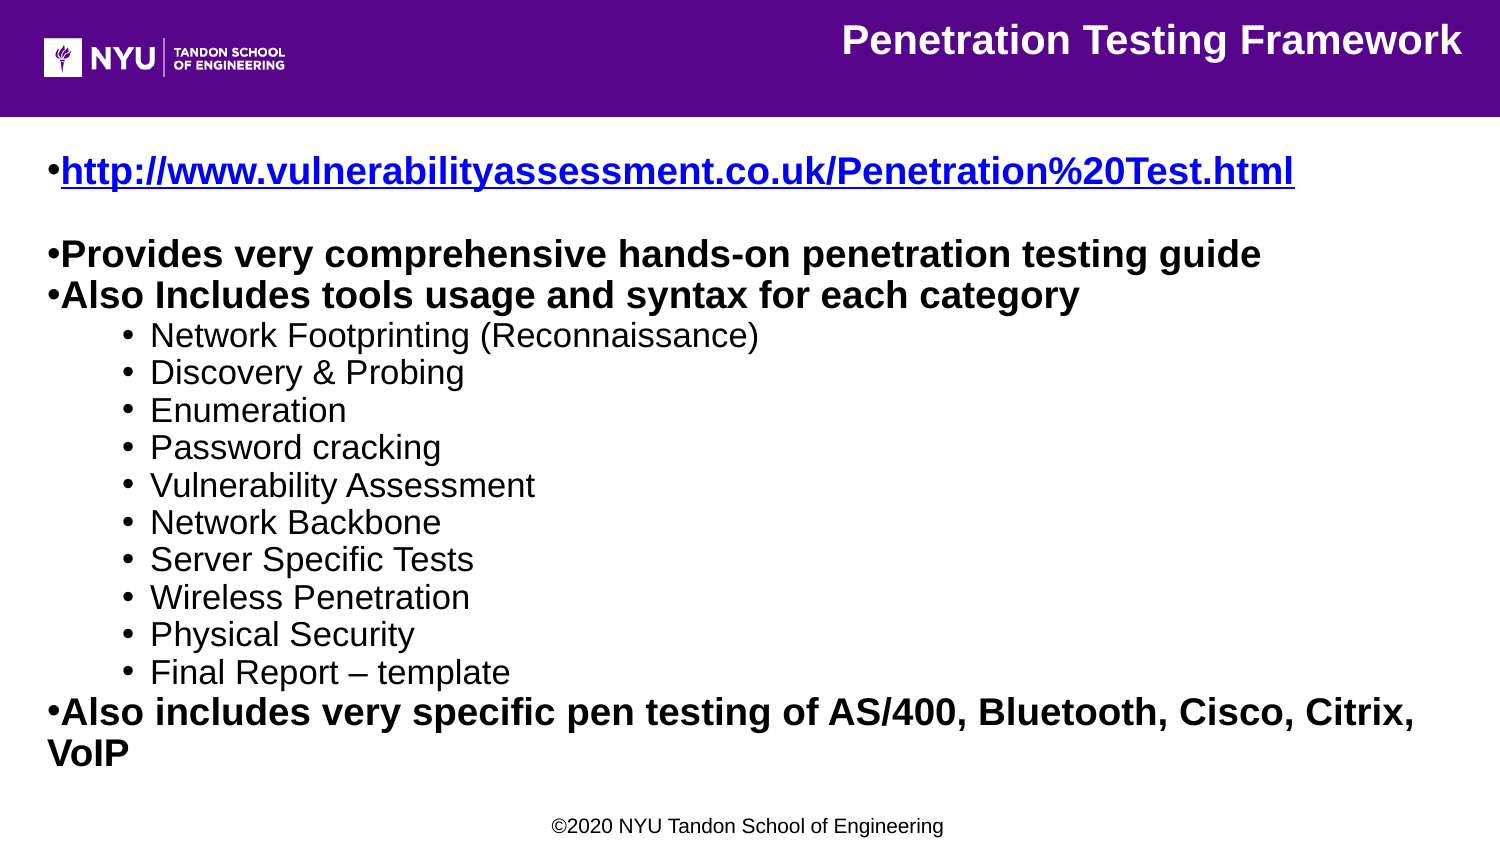

Penetration Testing Framework
http://www.vulnerabilityassessment.co.uk/Penetration%20Test.html

Provides very comprehensive hands-on penetration testing guide
Also Includes tools usage and syntax for each category
Network Footprinting (Reconnaissance)
Discovery & Probing
Enumeration
Password cracking
Vulnerability Assessment
Network Backbone
Server Specific Tests
Wireless Penetration
Physical Security
Final Report – template
Also includes very specific pen testing of AS/400, Bluetooth, Cisco, Citrix, VoIP